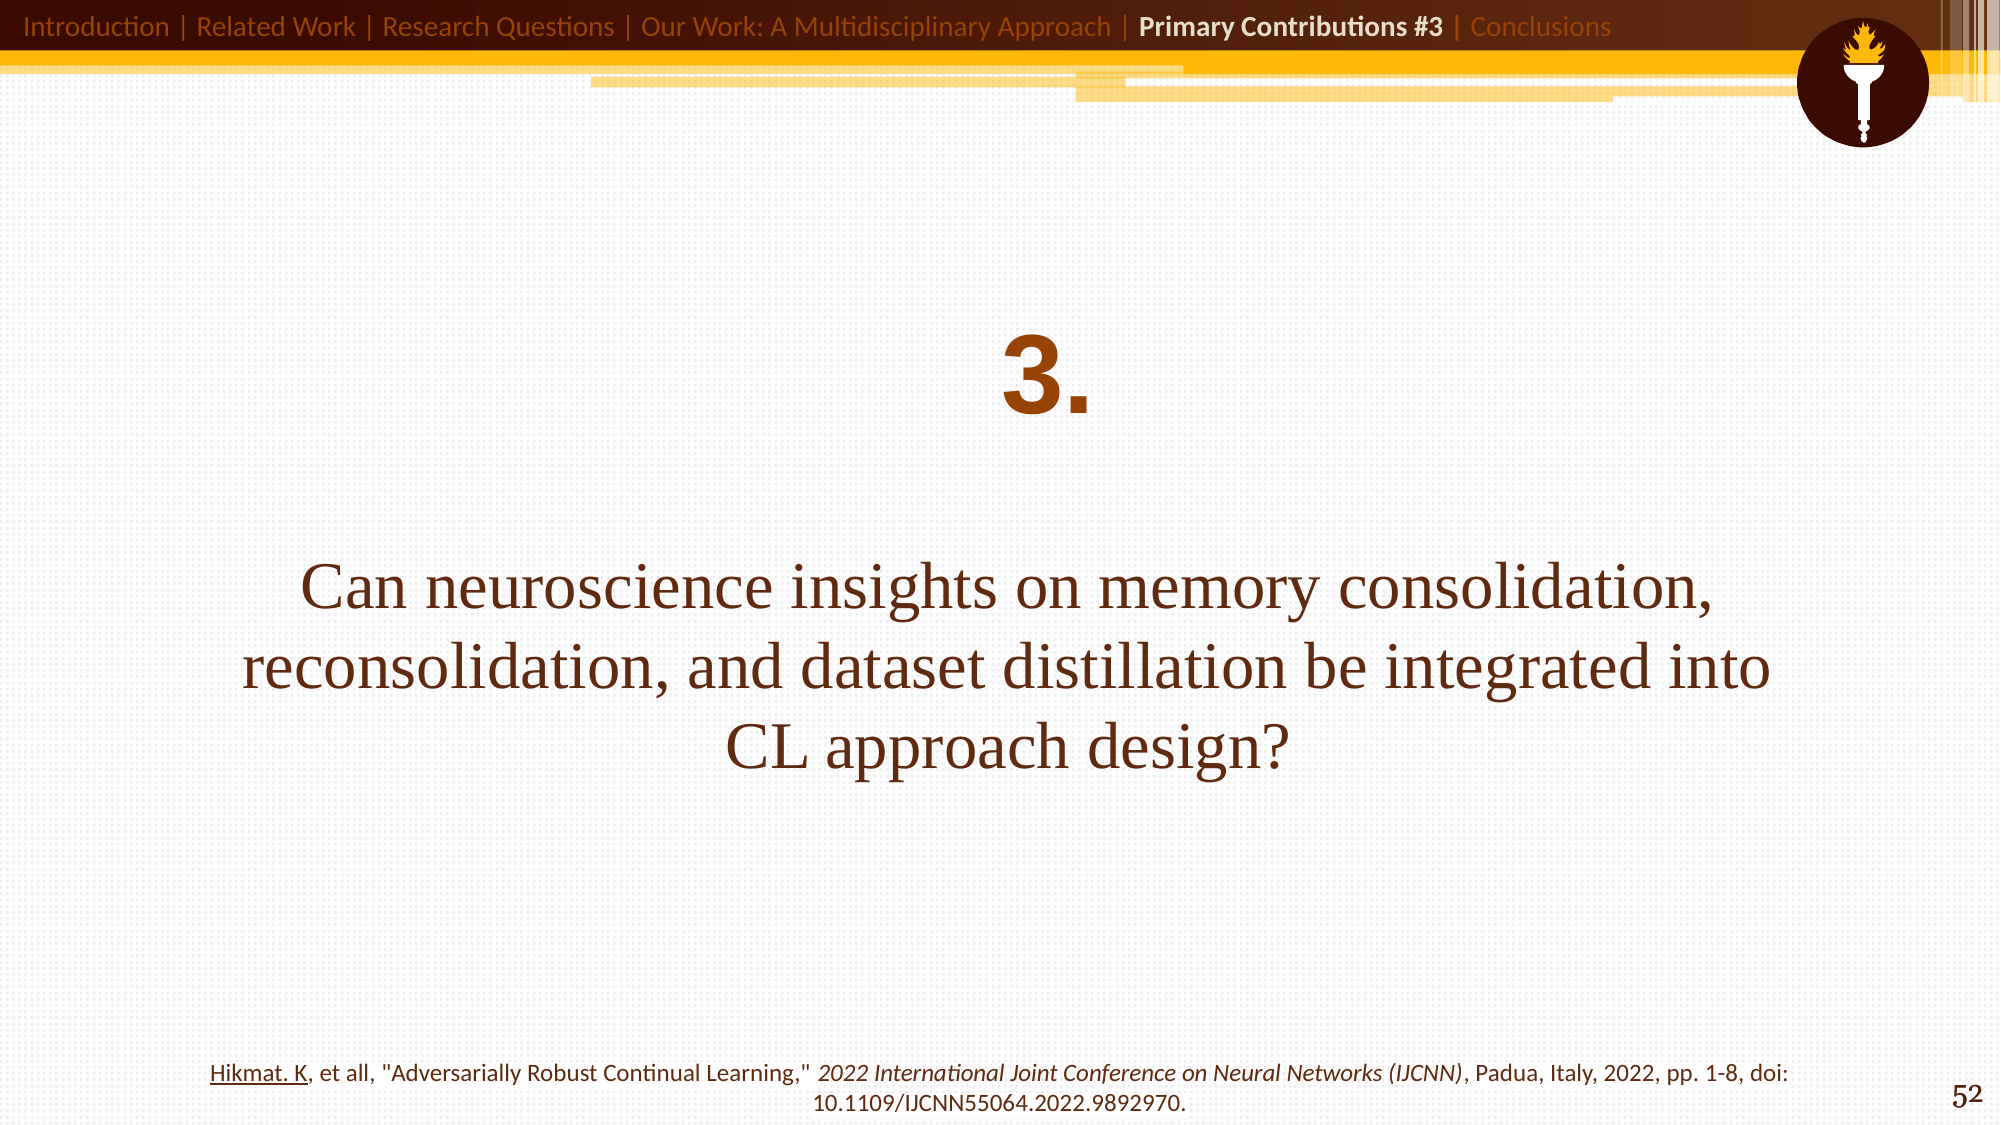

Introduction | Related Work | Research Questions | Our Work: A Multidisciplinary Approach | Primary Contributions #3 | Conclusions
3.
# Can neuroscience insights on memory consolidation, reconsolidation, and dataset distillation be integrated into CL approach design?
Hikmat. K, et all, "Adversarially Robust Continual Learning," 2022 International Joint Conference on Neural Networks (IJCNN), Padua, Italy, 2022, pp. 1-8, doi: 10.1109/IJCNN55064.2022.9892970.